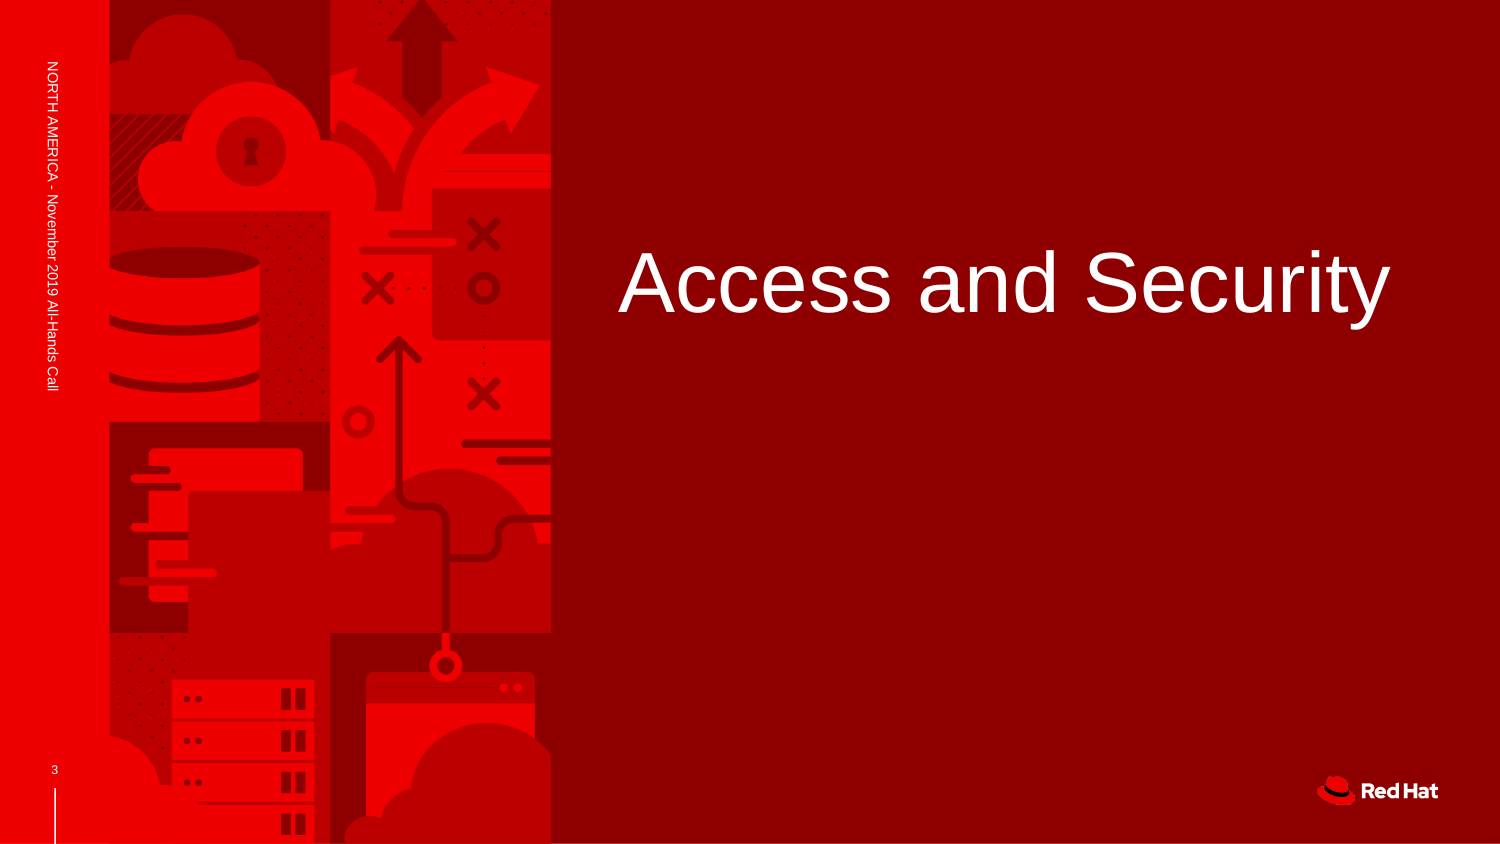

# Access and Security
NORTH AMERICA - November 2019 All-Hands Call
3